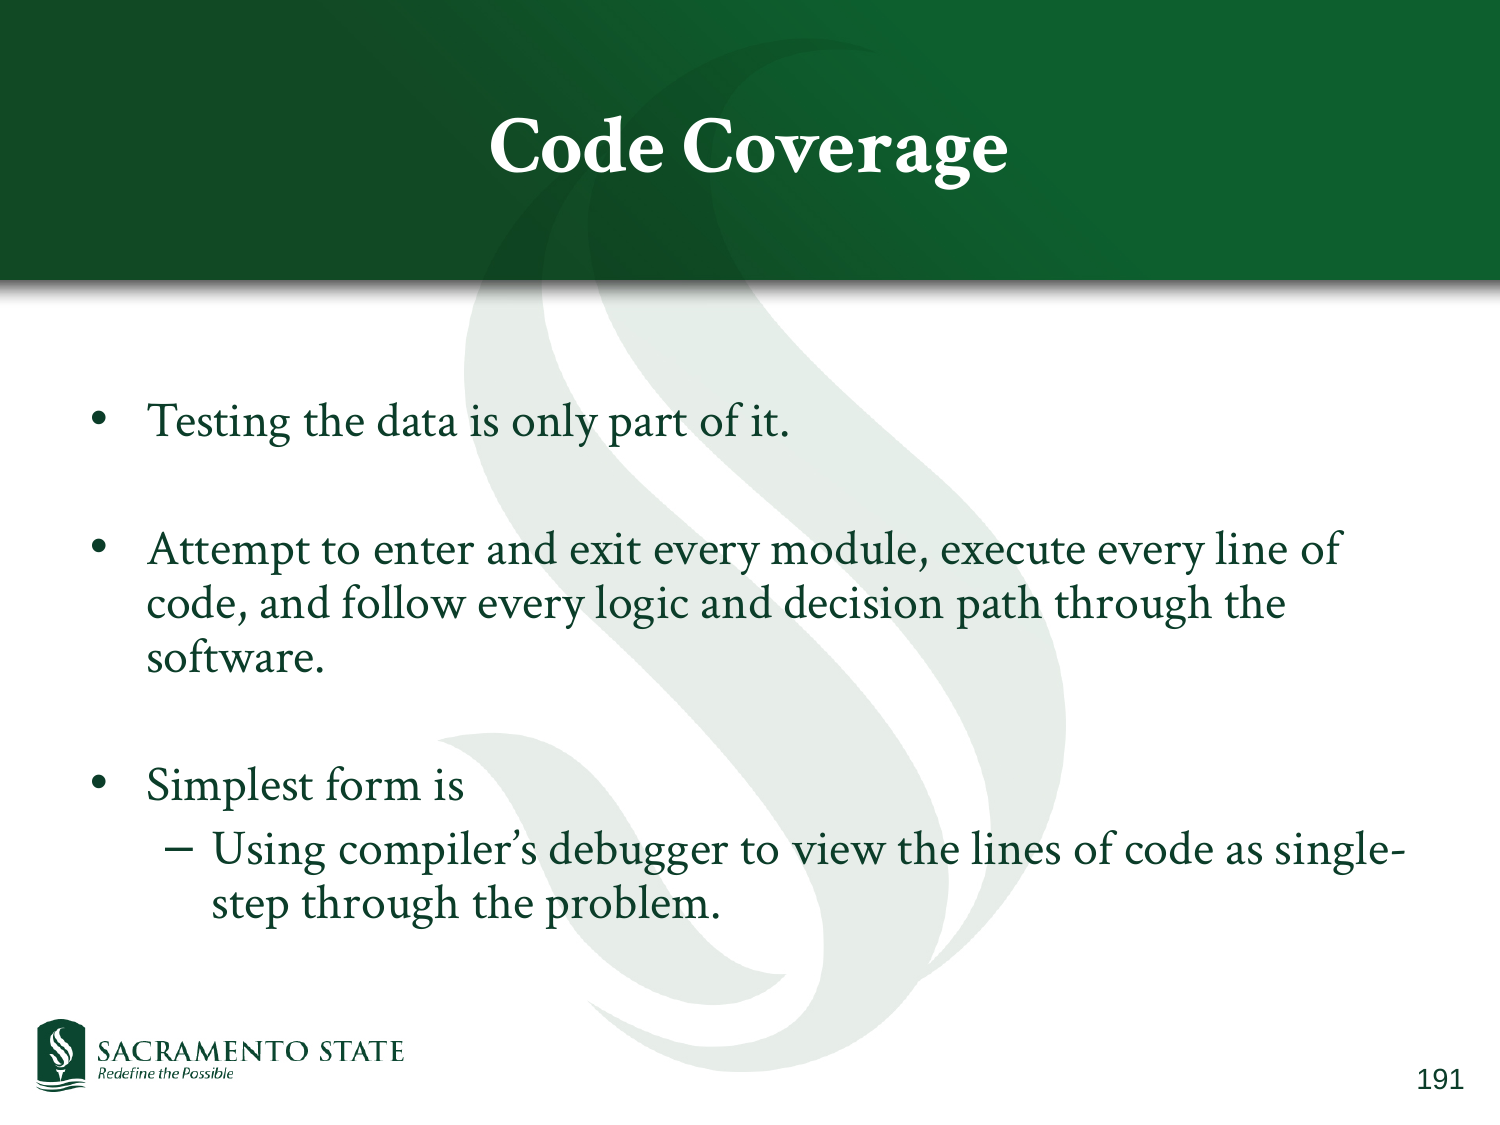

# Code Coverage

Testing the data is only part of it.

Attempt to enter and exit every module, execute every line of code, and follow every logic and decision path through the software.

Simplest form is
Using compiler’s debugger to view the lines of code as single-step through the problem.

191